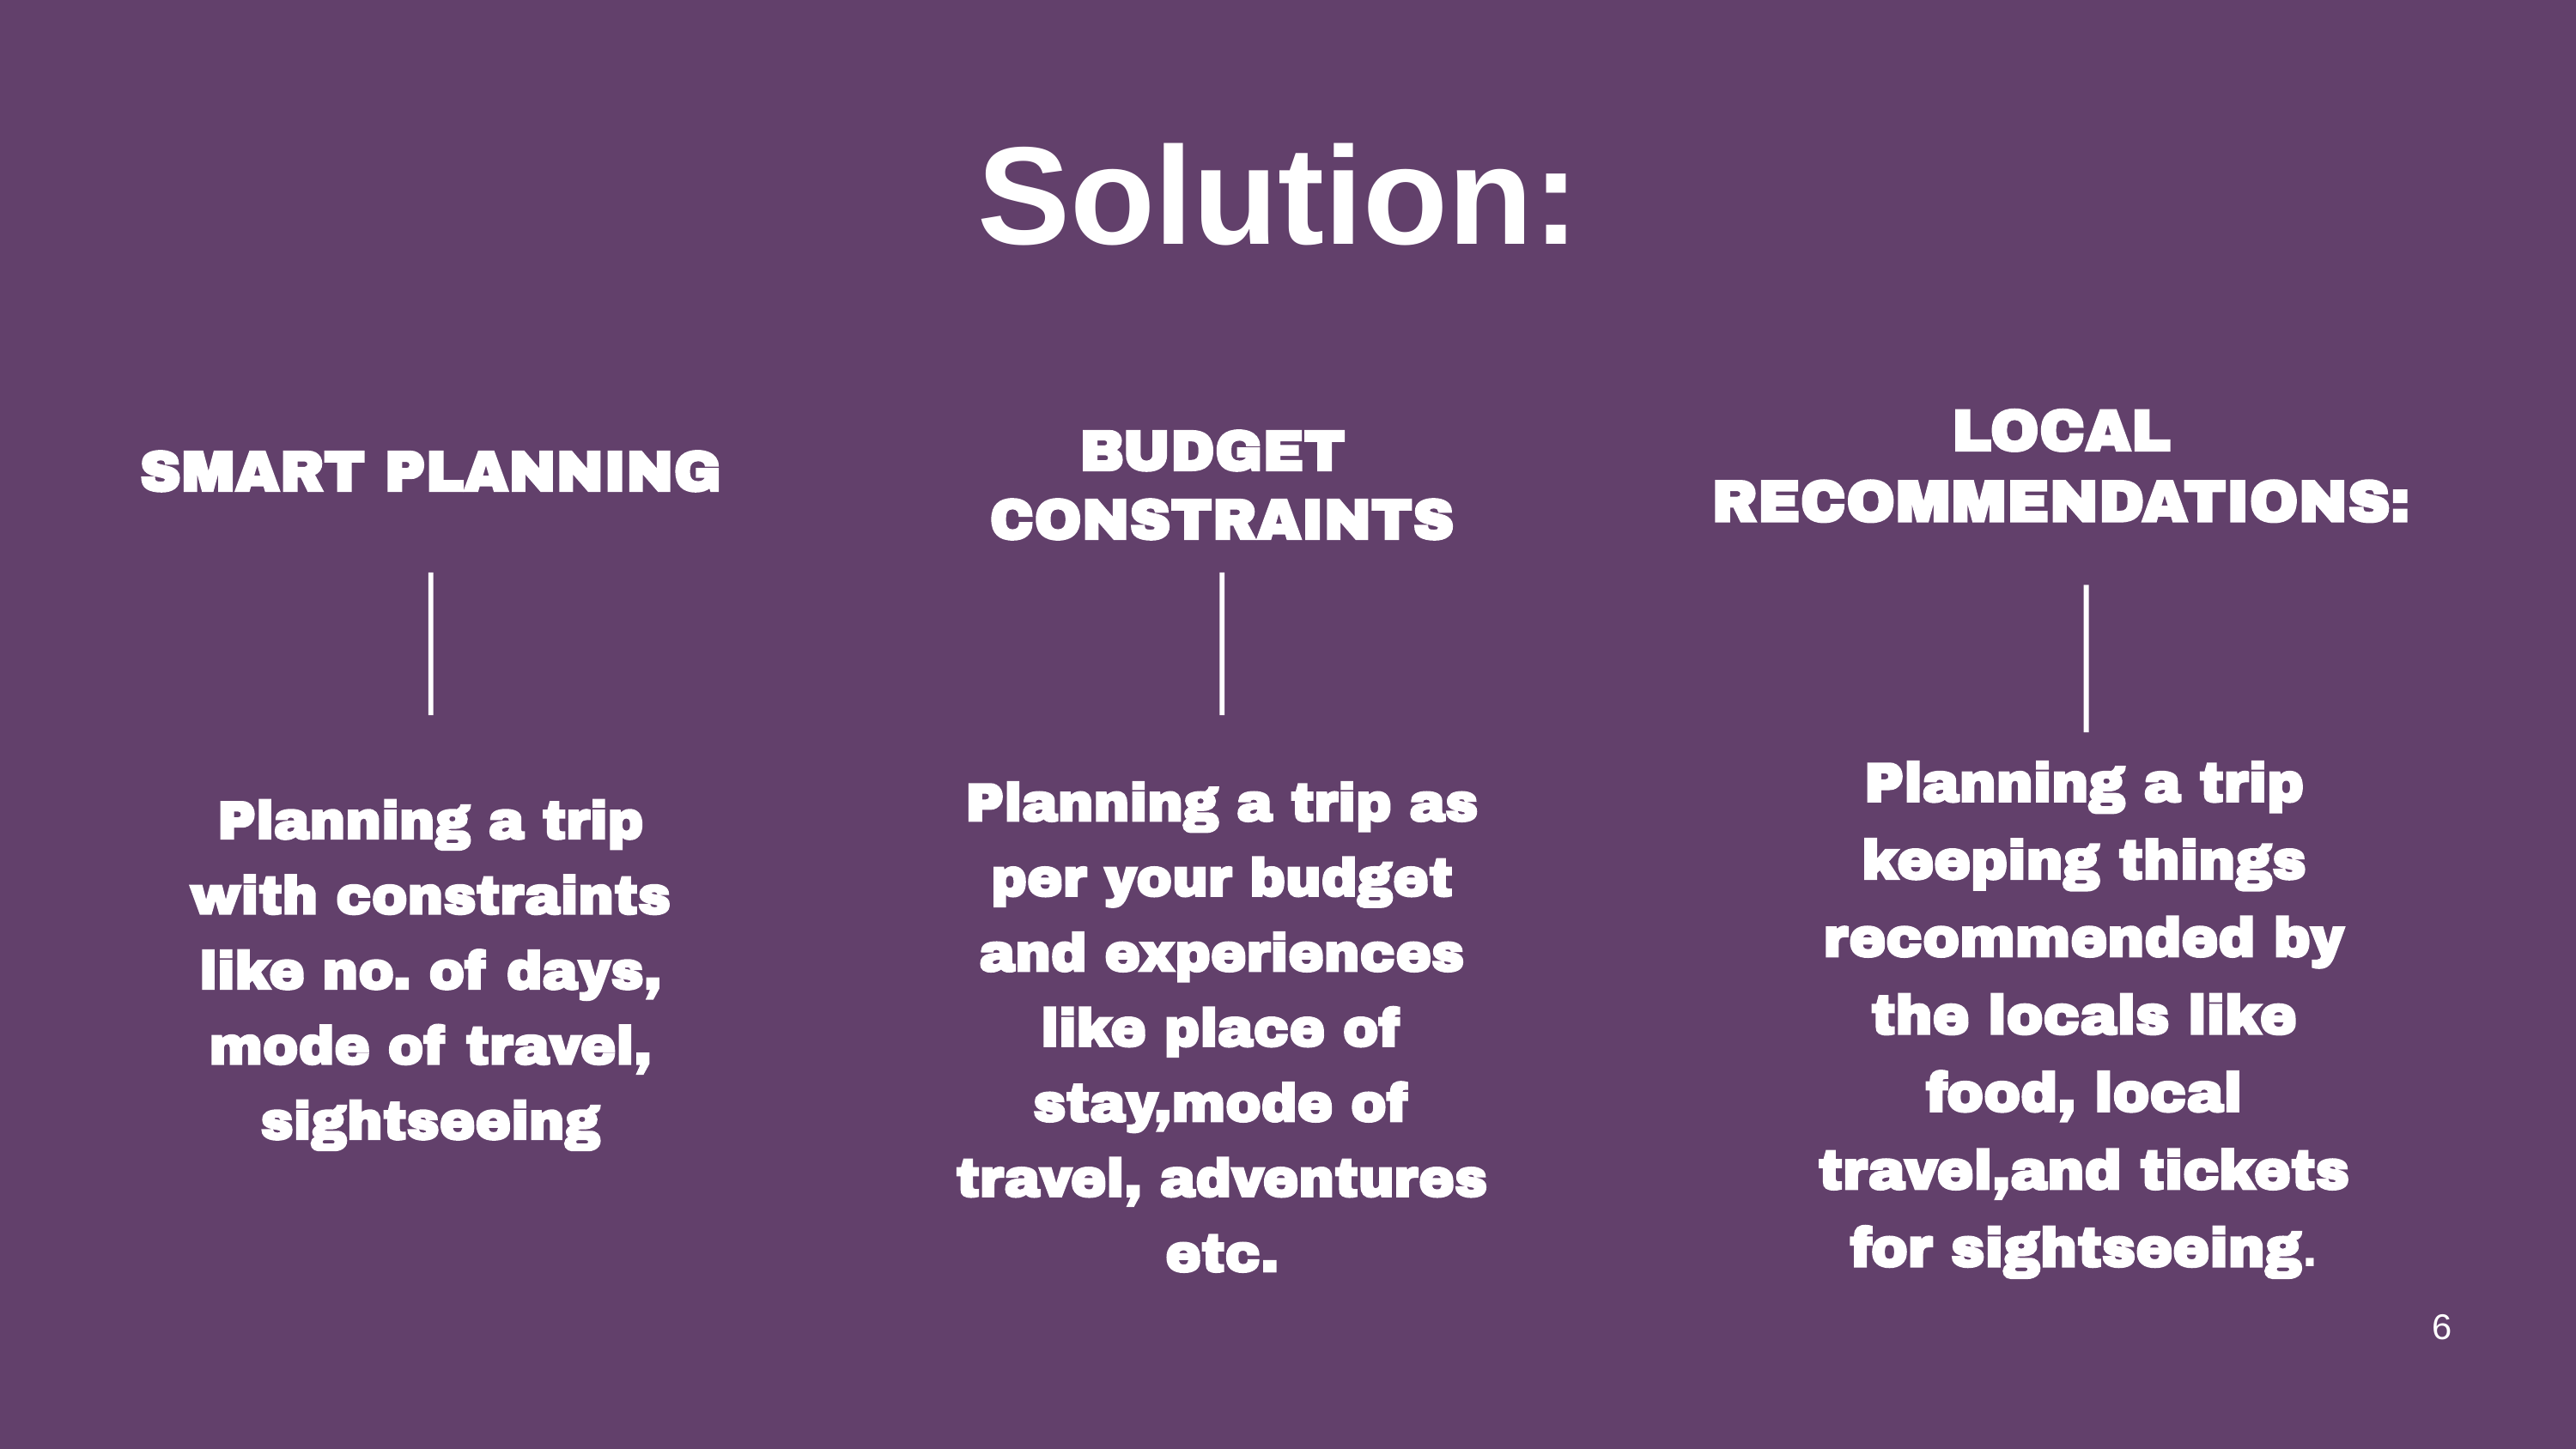

Solution:
LOCAL RECOMMENDATIONS:

Planning a trip keeping things recommended by the locals like food, local travel,and tickets for sightseeing.
BUDGET  CONSTRAINTS

Planning a trip as per your budget and experiences like place of stay,mode of travel, adventures etc.
SMART PLANNING

Planning a trip with constraints like no. of days, mode of travel, sightseeing
6